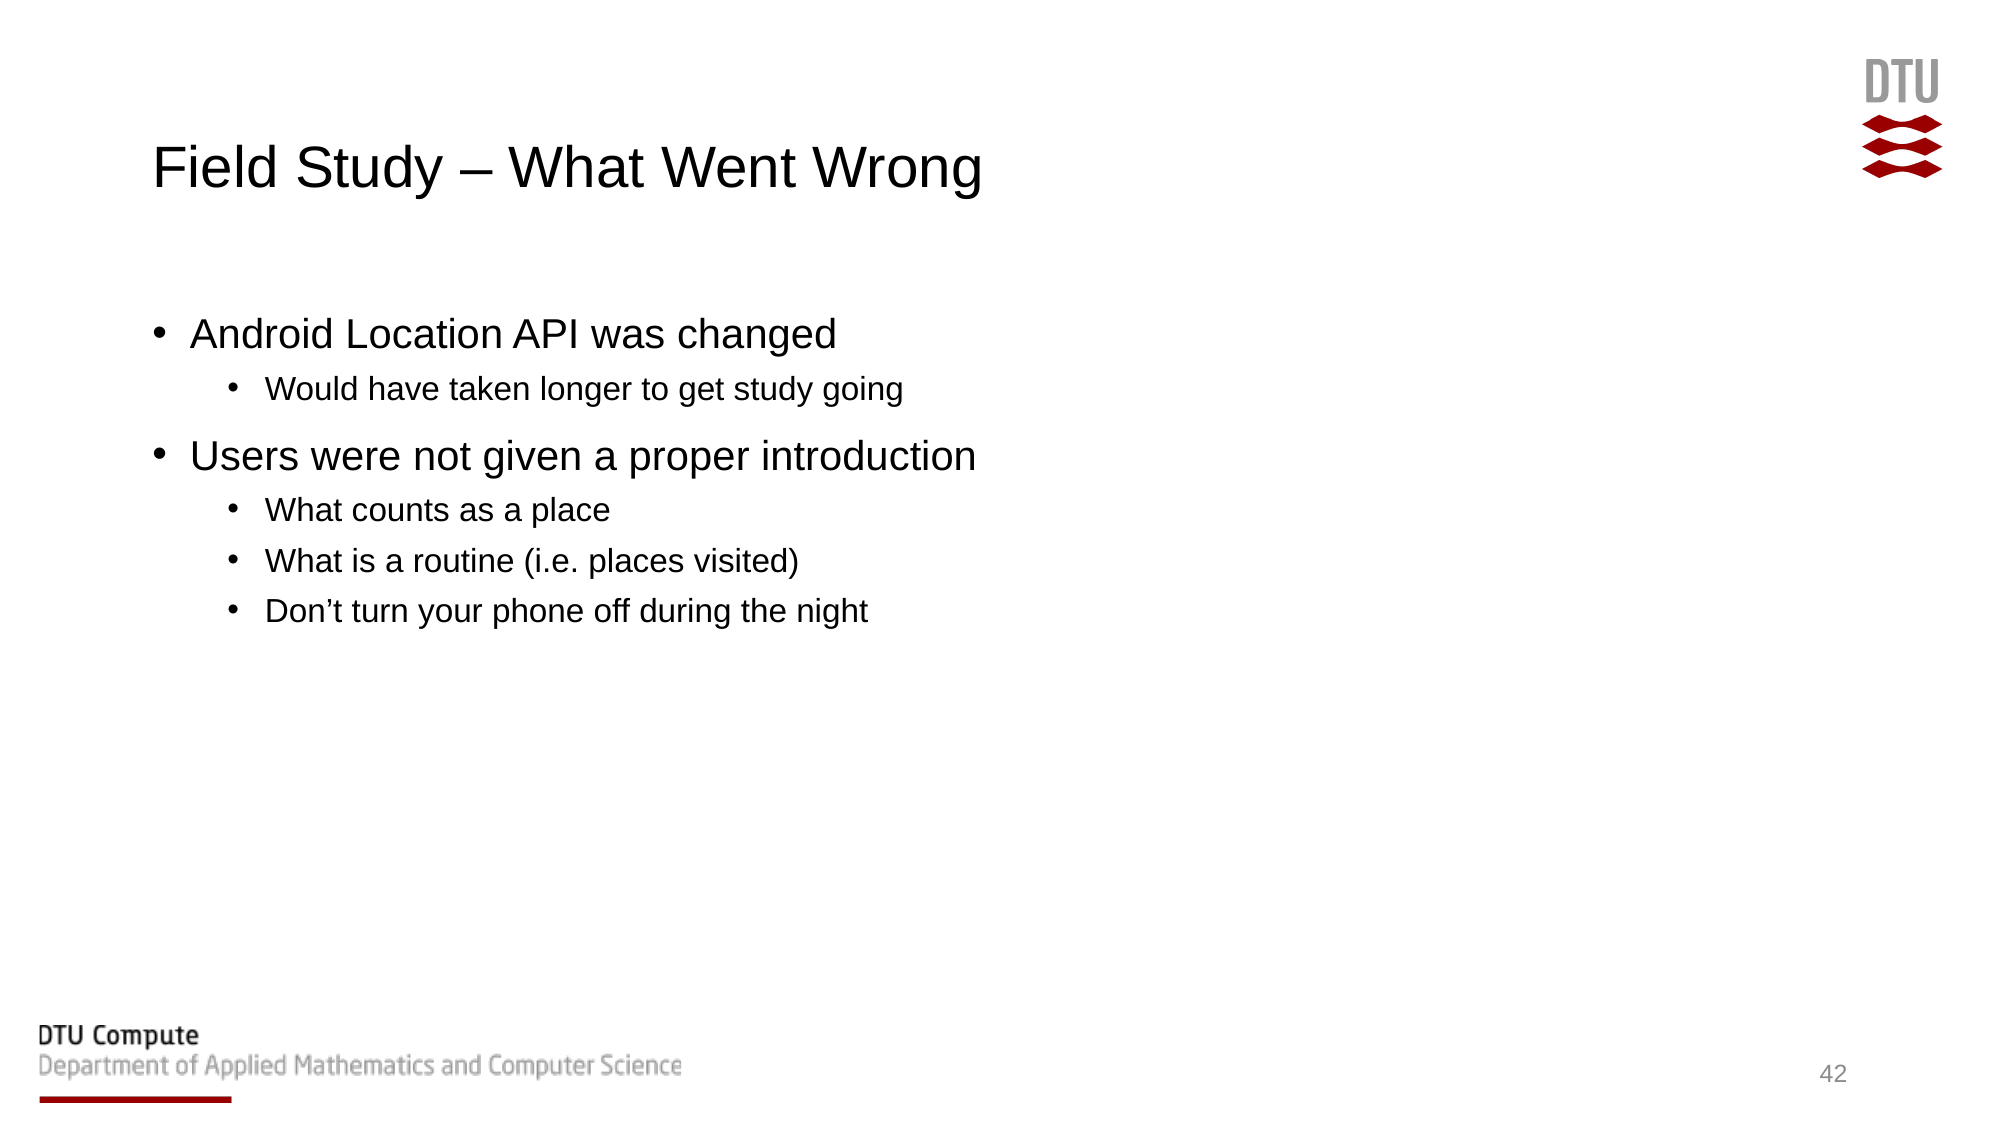

# Field Study – What Went Wrong
Android Location API was changed
Would have taken longer to get study going
Users were not given a proper introduction
What counts as a place
What is a routine (i.e. places visited)
Don’t turn your phone off during the night

42